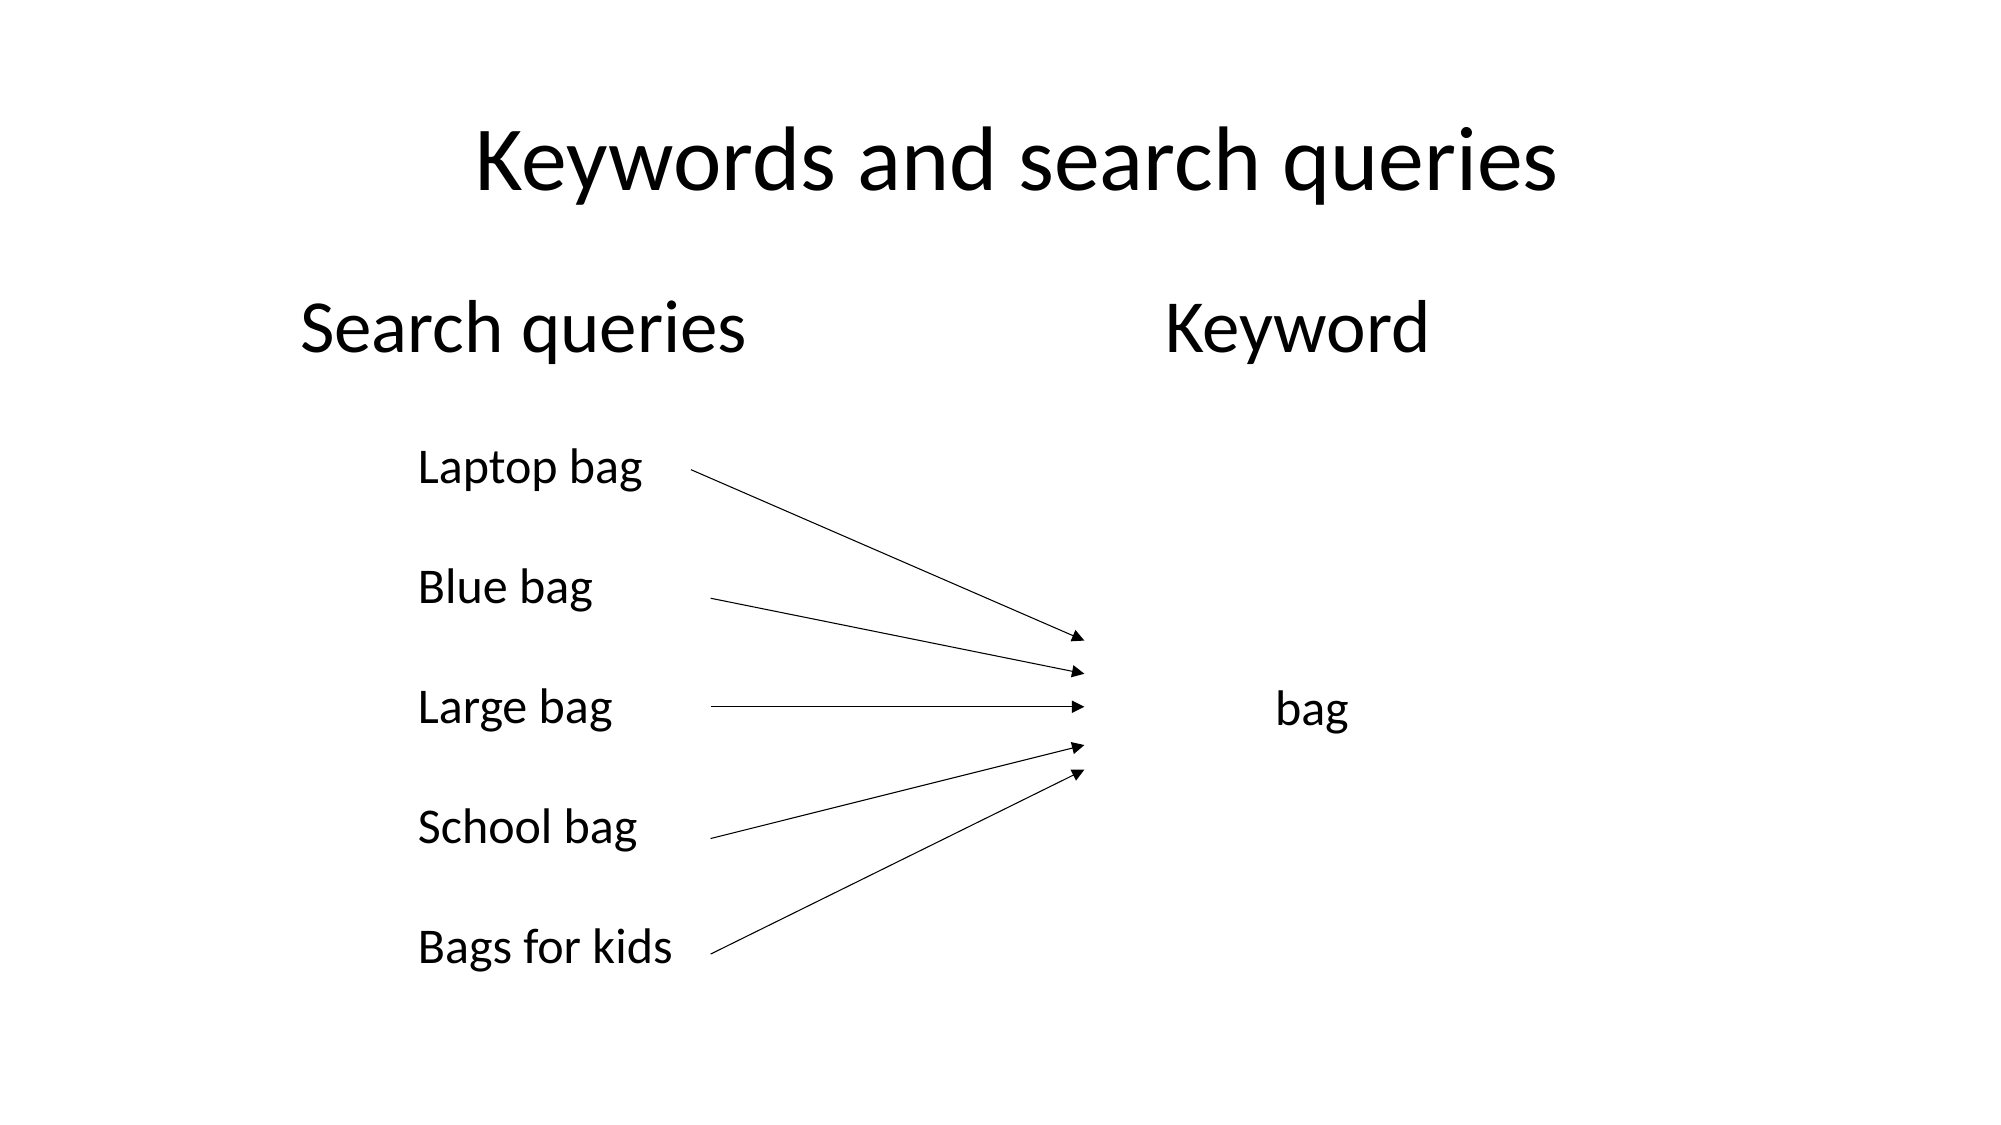

Keywords and search queries
Search queries
Keyword
Laptop bag

Blue bag

Large bag

School bag

Bags for kids

bag